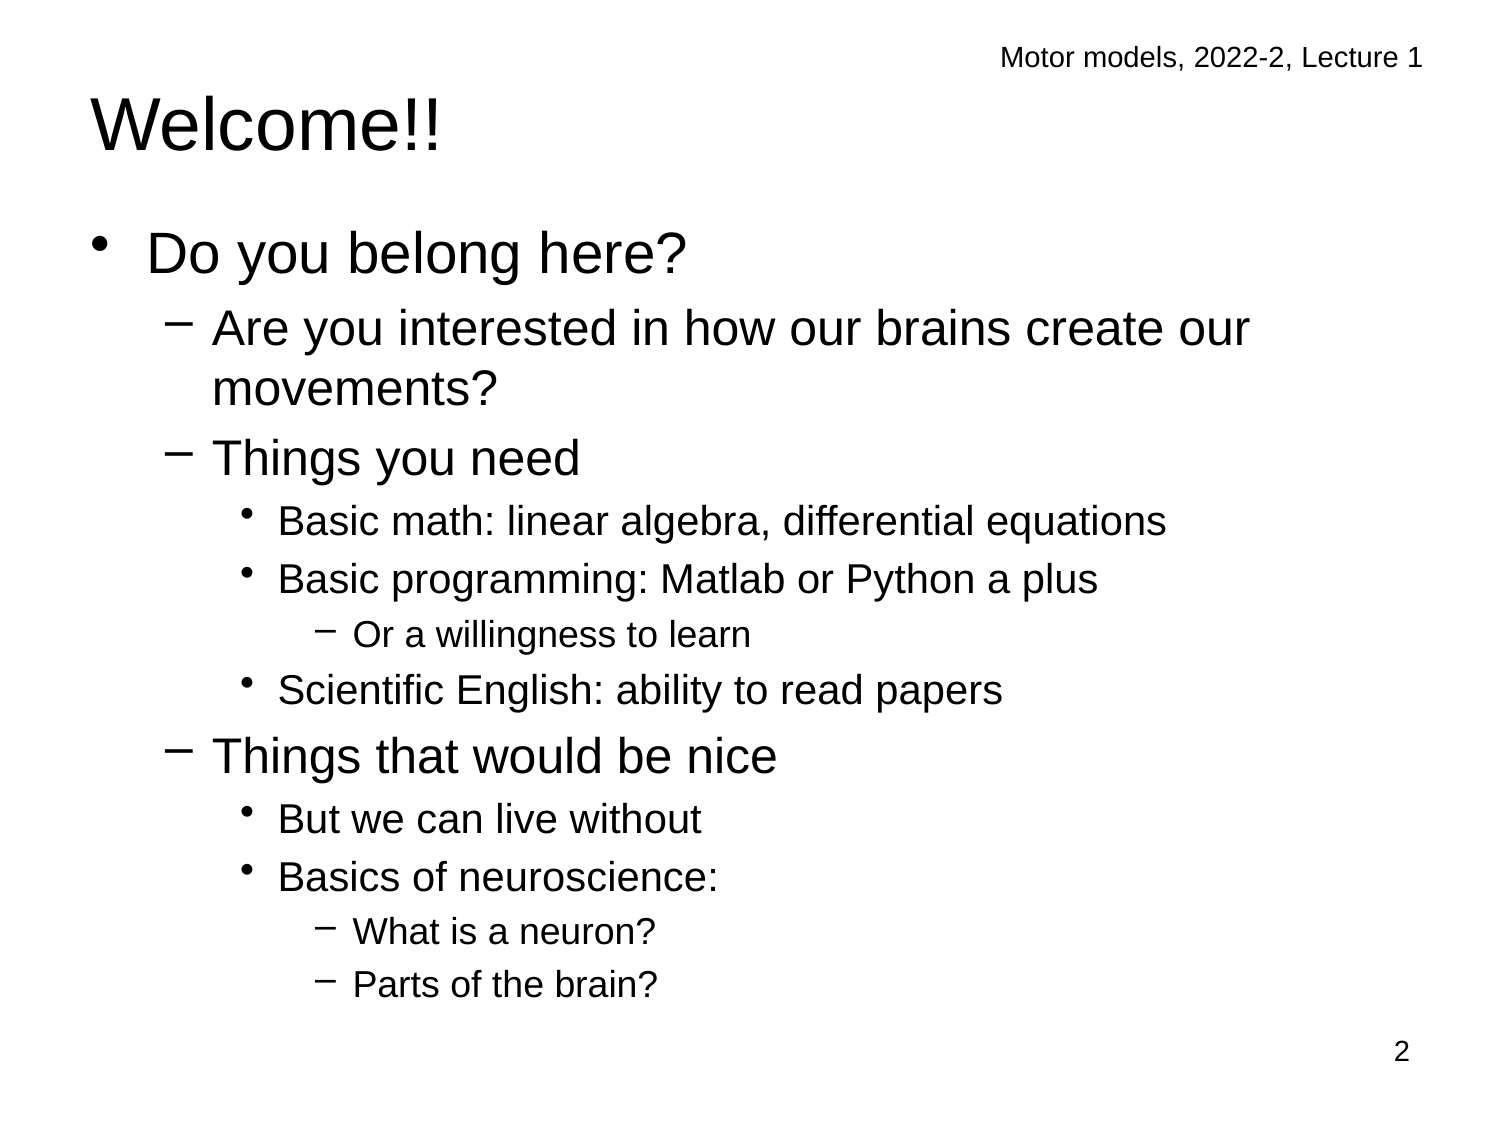

Motor models, 2022-2, Lecture 1
# Welcome!!
Do you belong here?
Are you interested in how our brains create our movements?
Things you need
Basic math: linear algebra, differential equations
Basic programming: Matlab or Python a plus
Or a willingness to learn
Scientific English: ability to read papers
Things that would be nice
But we can live without
Basics of neuroscience:
What is a neuron?
Parts of the brain?
2